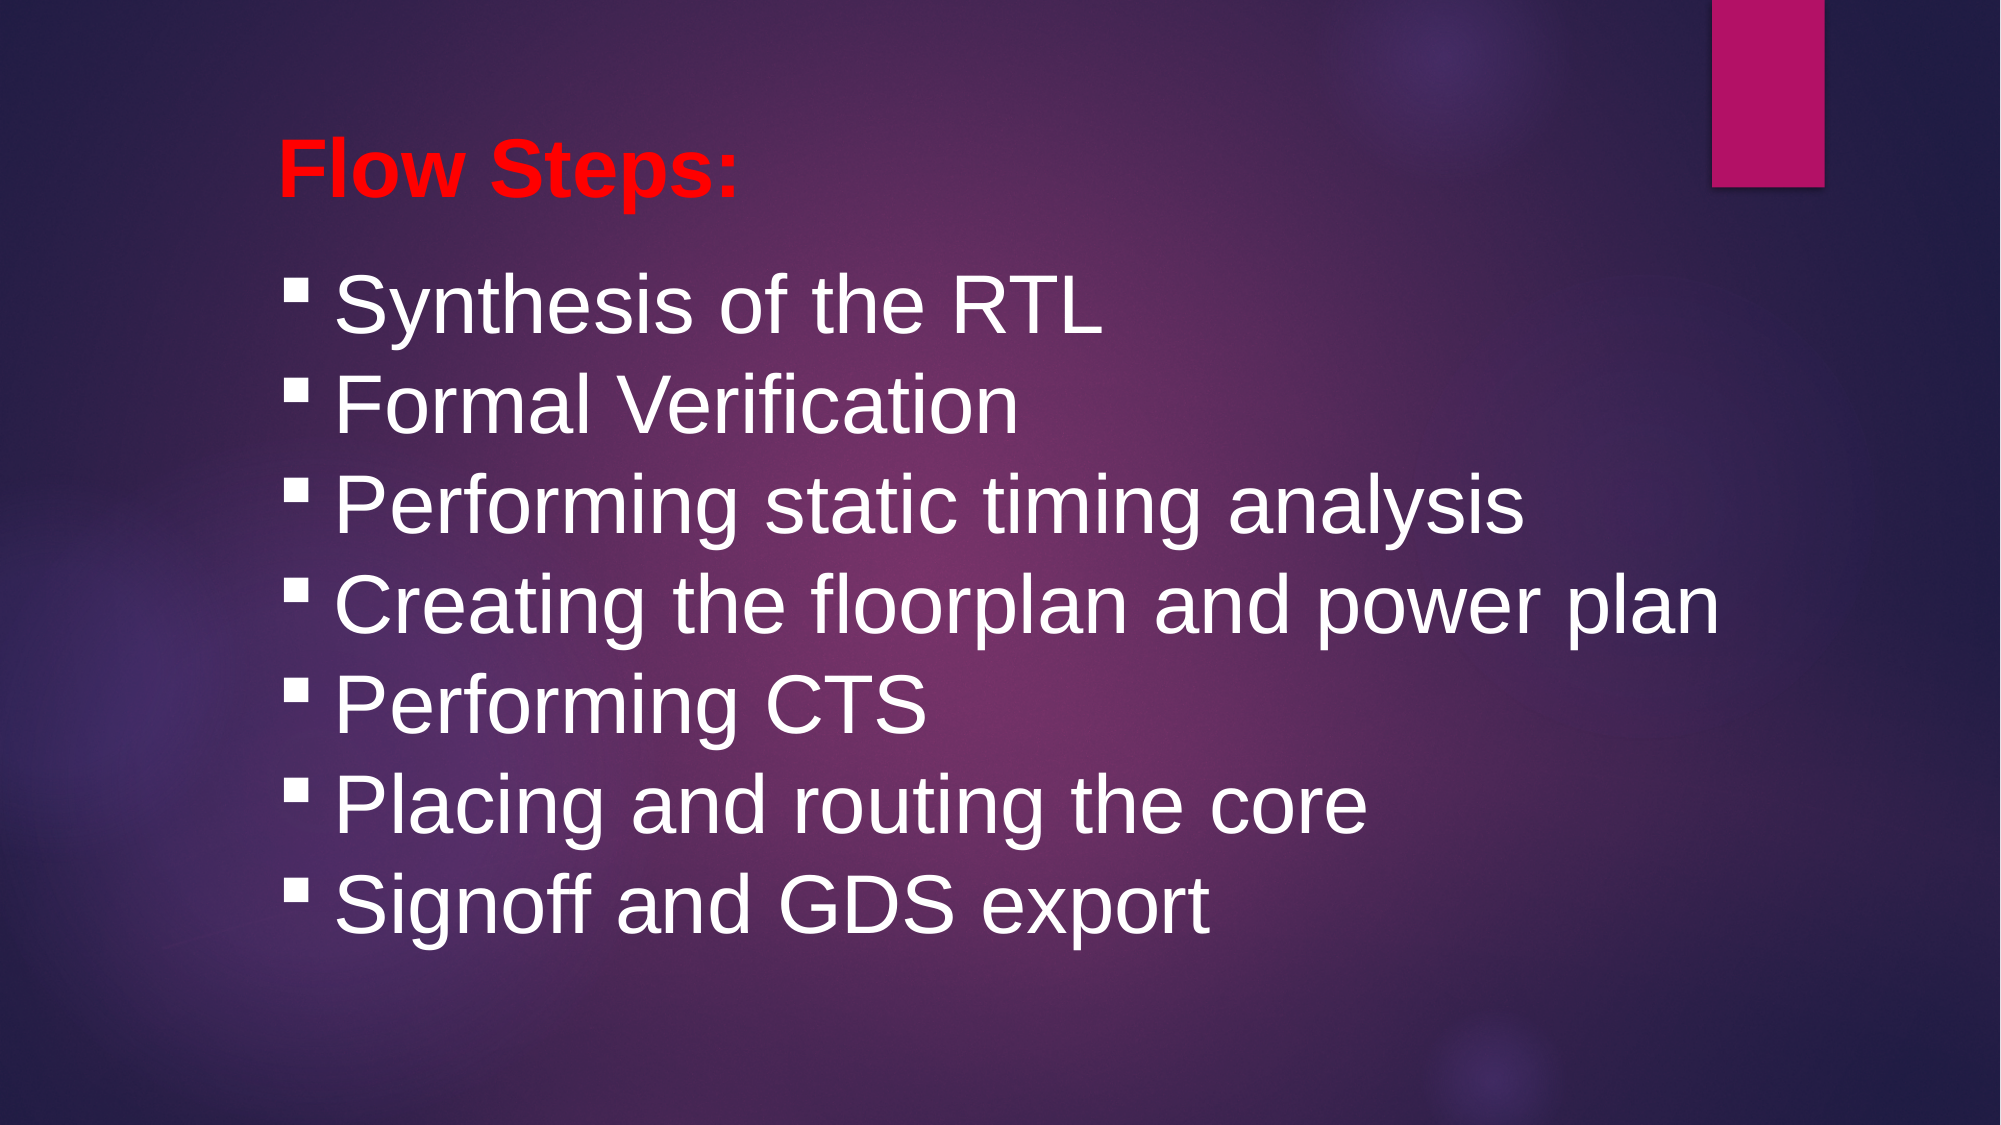

Flow Steps:
Synthesis of the RTL
Formal Verification
Performing static timing analysis
Creating the floorplan and power plan
Performing CTS
Placing and routing the core
Signoff and GDS export